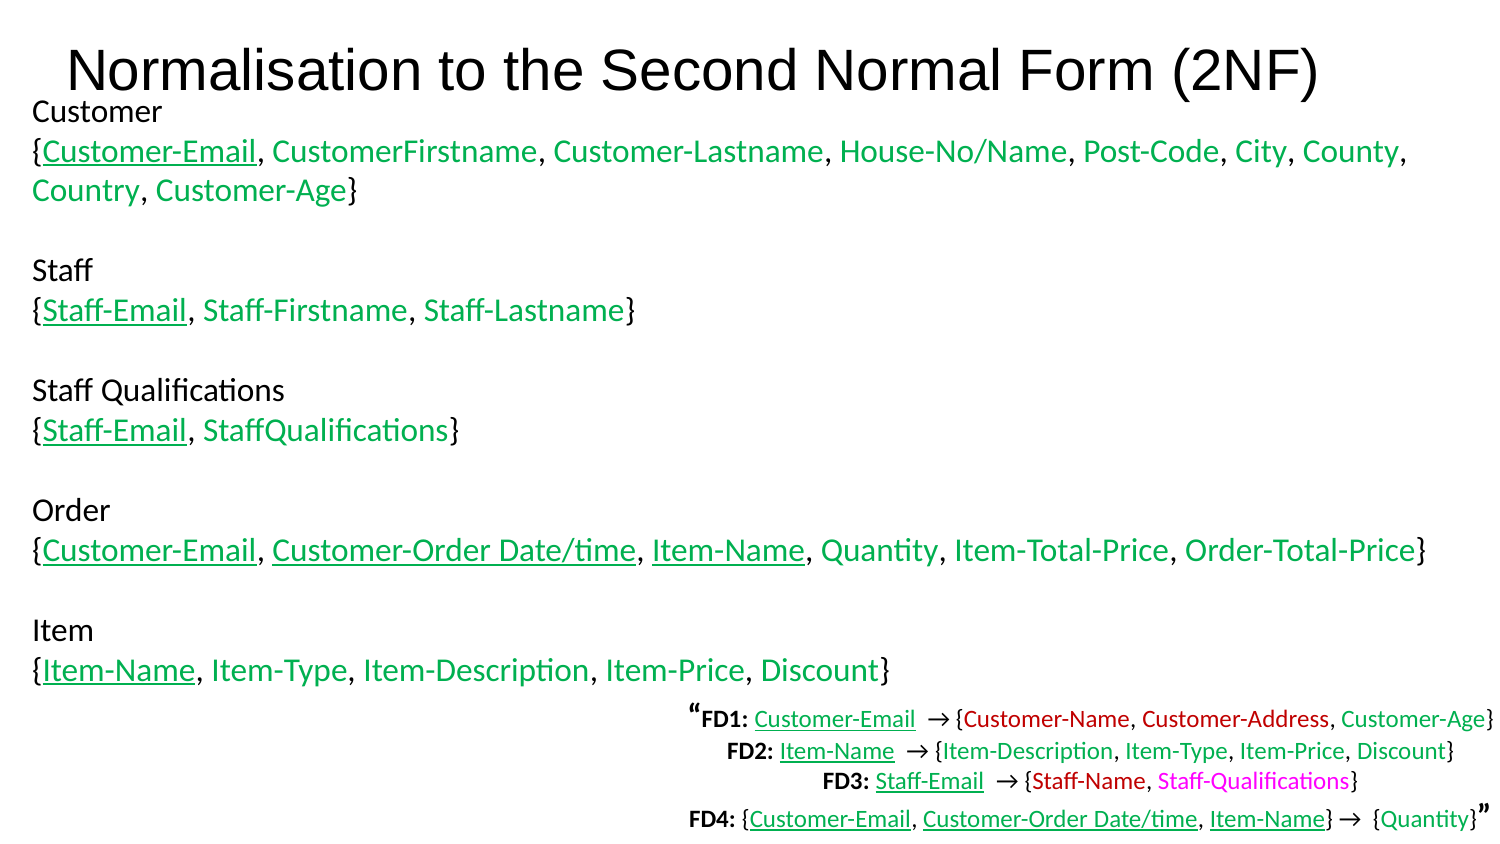

# Normalisation to the Second Normal Form (2NF)

Customer
{Customer-Email, CustomerFirstname, Customer-Lastname, House-No/Name, Post-Code, City, County, Country, Customer-Age}

Staff
{Staff-Email, Staff-Firstname, Staff-Lastname}

Staff Qualifications
{Staff-Email, StaffQualifications}

Order
{Customer-Email, Customer-Order Date/time, Item-Name, Quantity, Item-Total-Price, Order-Total-Price}

Item
{Item-Name, Item-Type, Item-Description, Item-Price, Discount}

“FD1: Customer-Email  → {Customer-Name, Customer-Address, Customer-Age}
FD2: Item-Name  → {Item-Description, Item-Type, Item-Price, Discount}
FD3: Staff-Email  → {Staff-Name, Staff-Qualifications}
FD4: {Customer-Email, Customer-Order Date/time, Item-Name} →  {Quantity}”